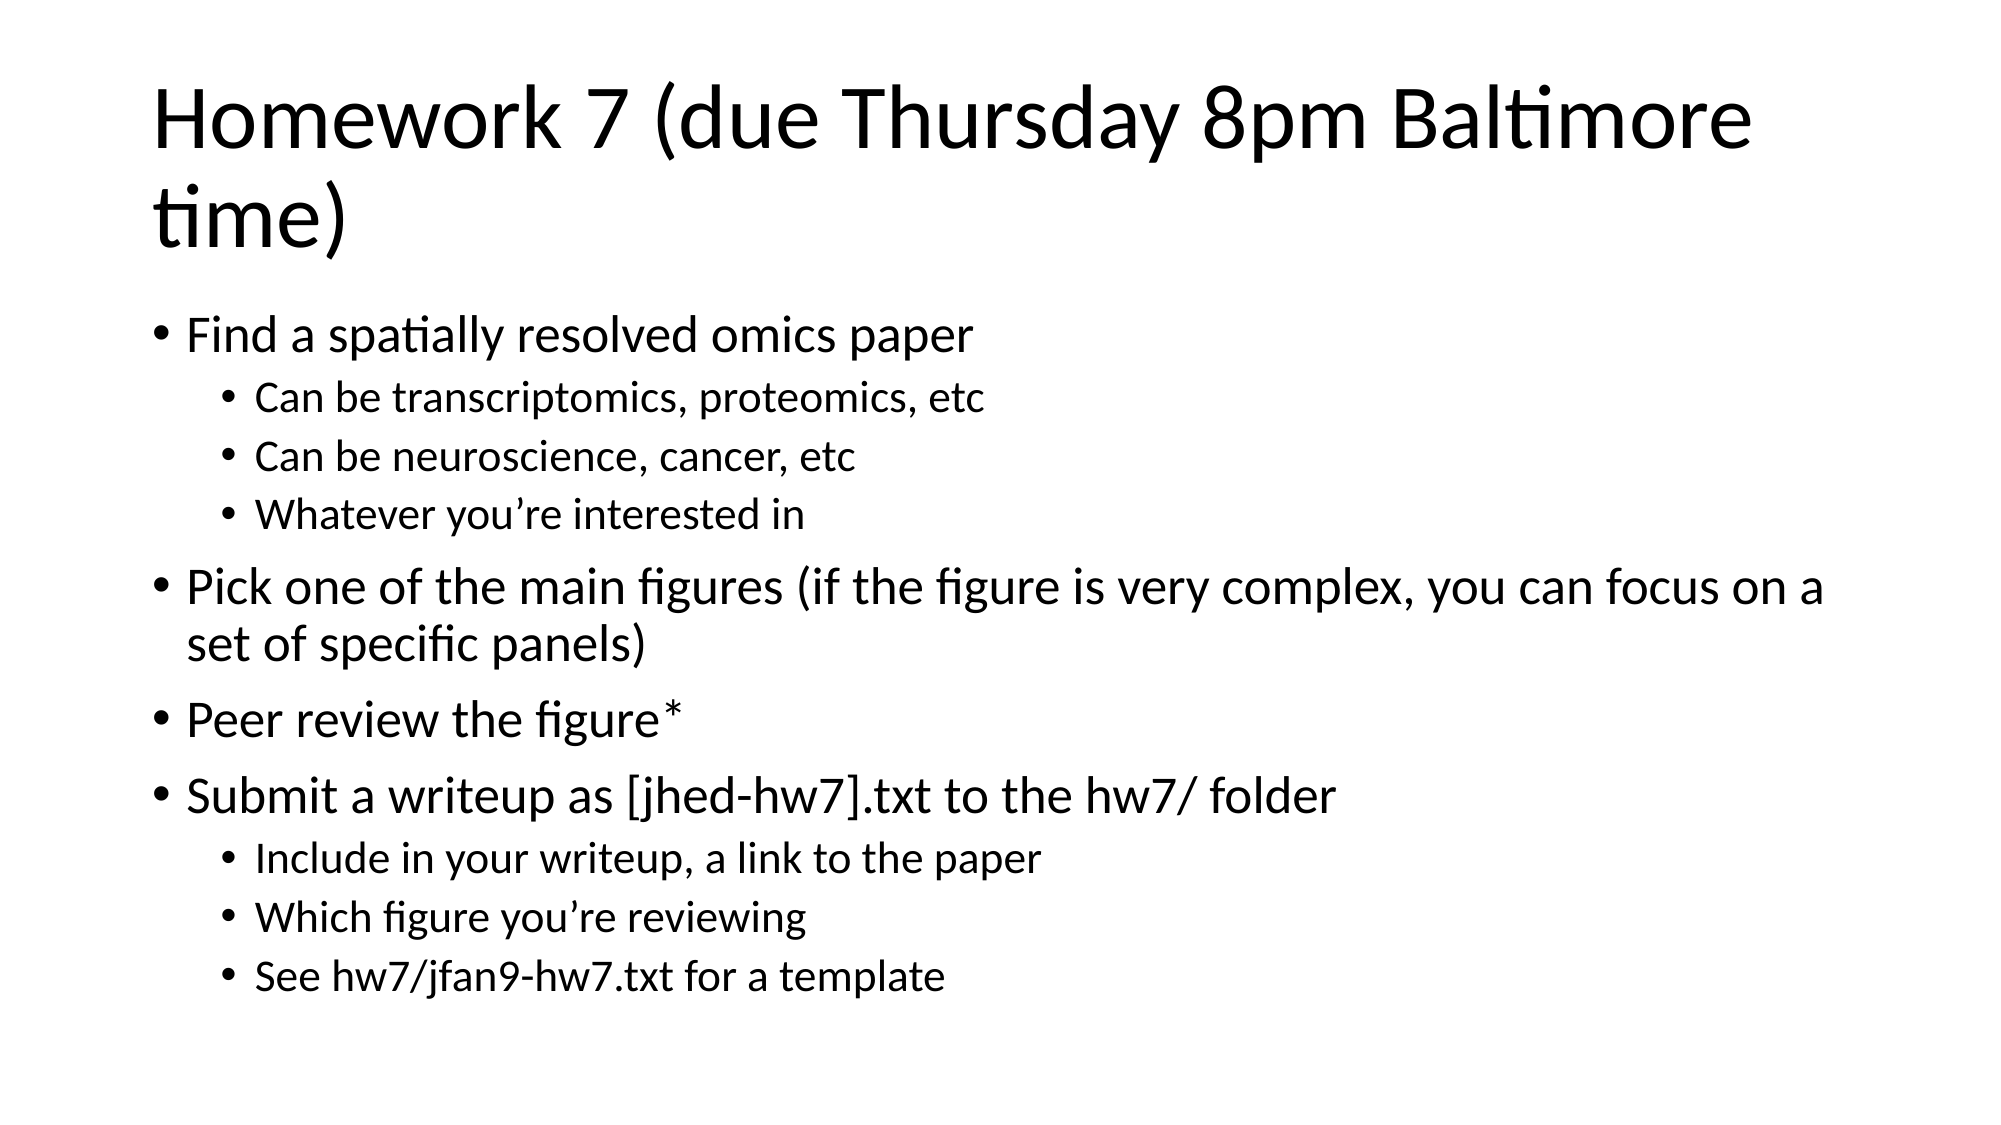

# Homework 7 (due Thursday 8pm Baltimore time)
Find a spatially resolved omics paper
Can be transcriptomics, proteomics, etc
Can be neuroscience, cancer, etc
Whatever you’re interested in
Pick one of the main figures (if the figure is very complex, you can focus on a set of specific panels)
Peer review the figure*
Submit a writeup as [jhed-hw7].txt to the hw7/ folder
Include in your writeup, a link to the paper
Which figure you’re reviewing
See hw7/jfan9-hw7.txt for a template